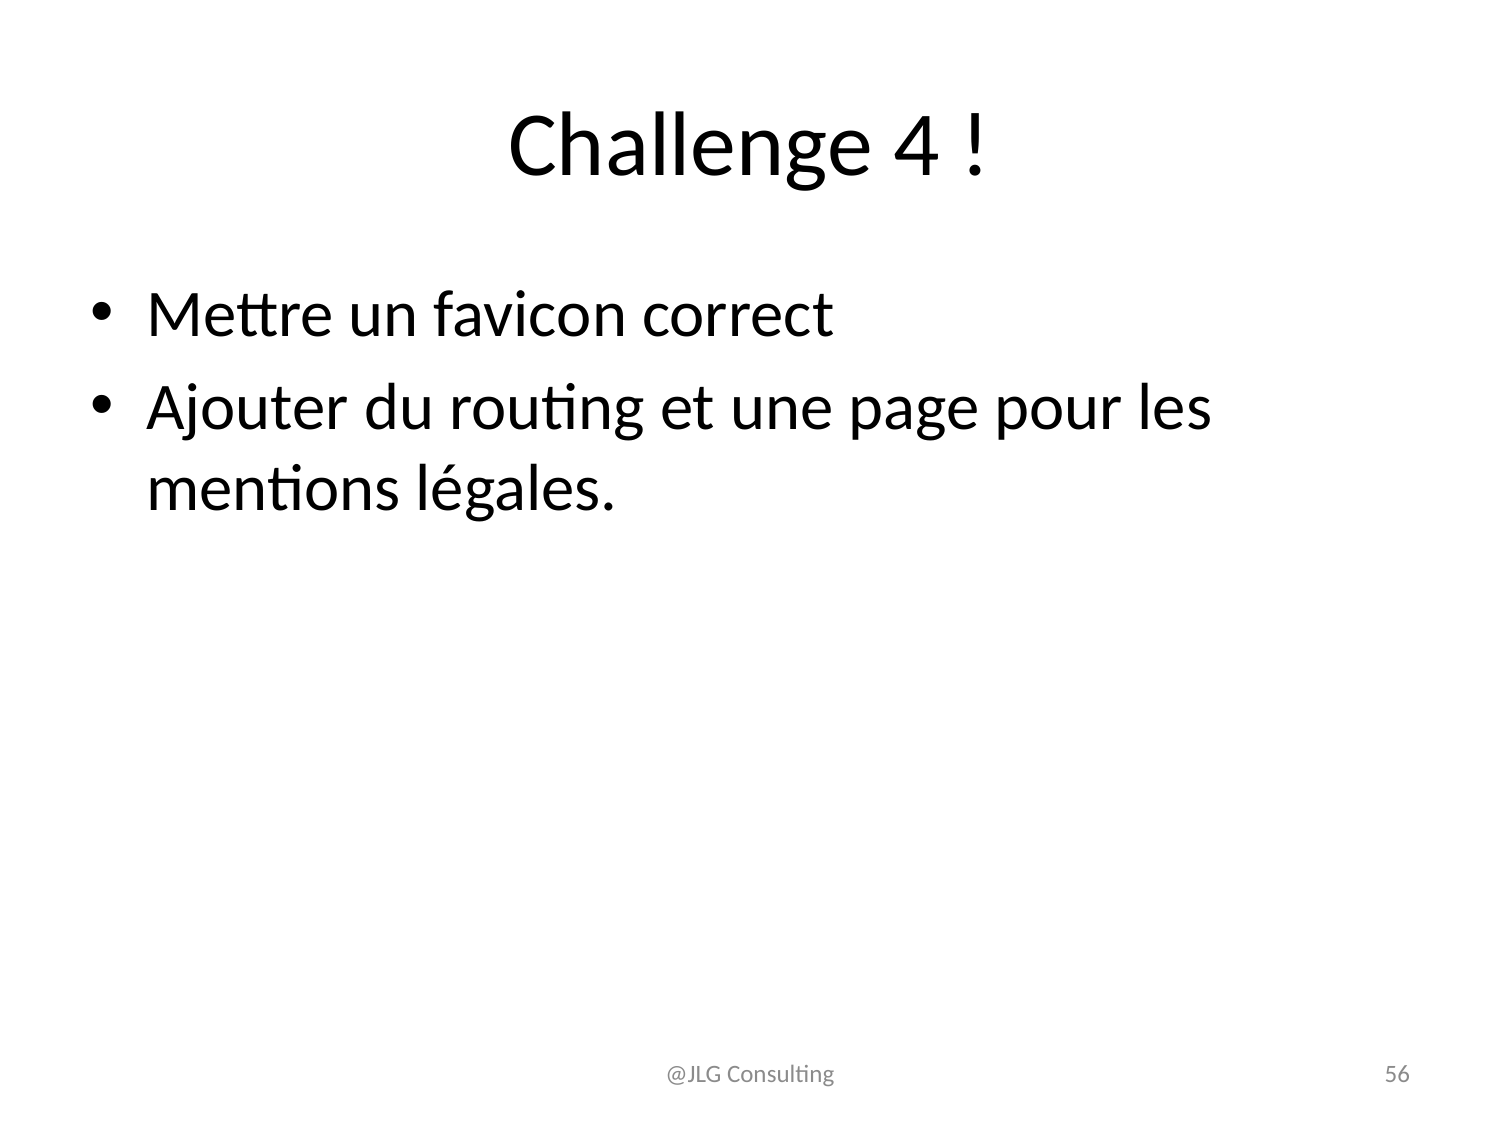

# Challenge 4 !
Mettre un favicon correct
Ajouter du routing et une page pour les mentions légales.
@JLG Consulting
56